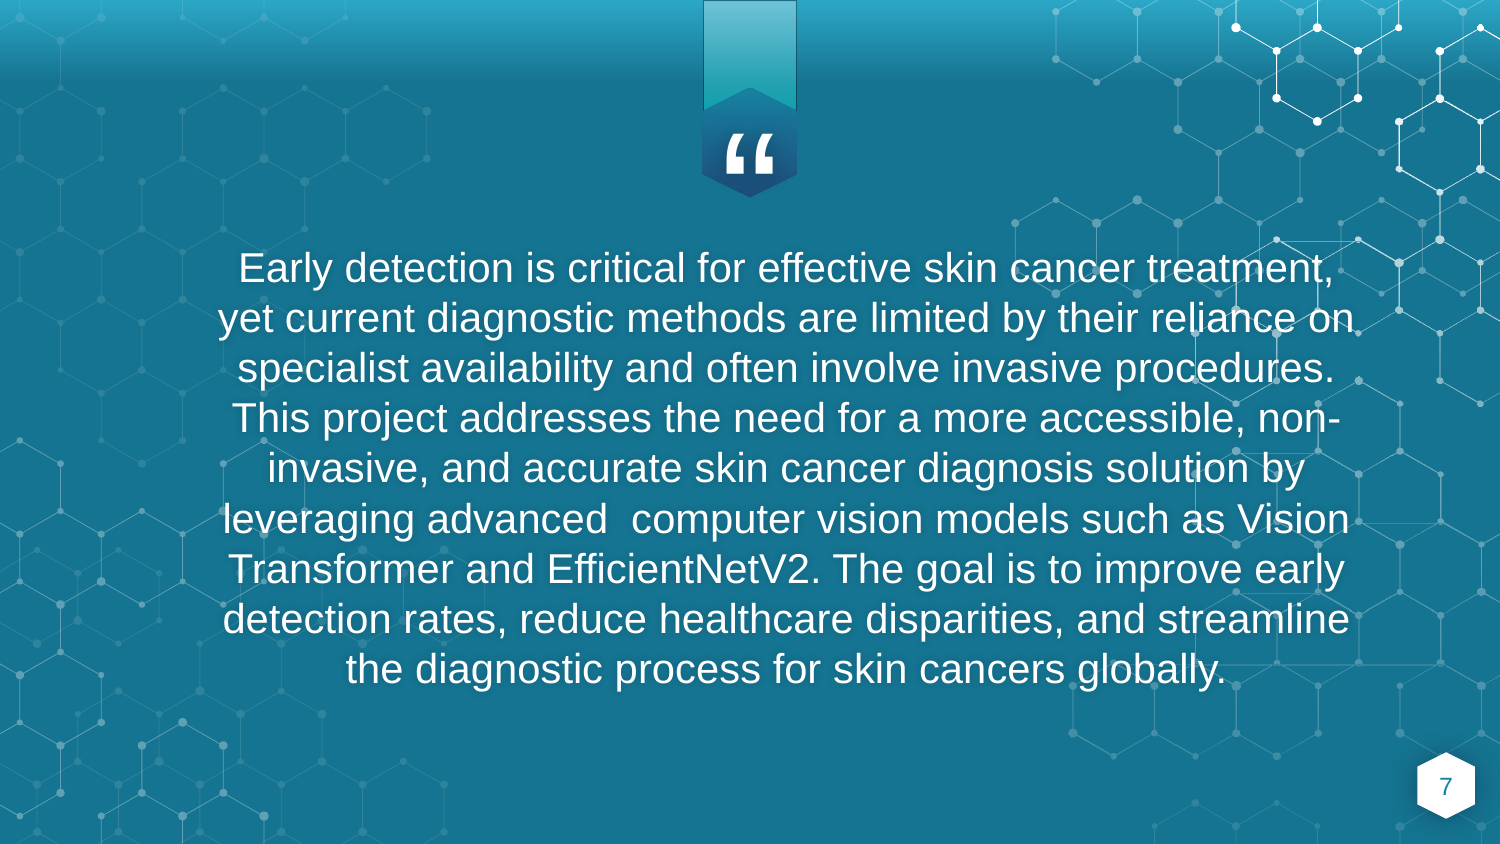

Early detection is critical for effective skin cancer treatment, yet current diagnostic methods are limited by their reliance on specialist availability and often involve invasive procedures. This project addresses the need for a more accessible, non-invasive, and accurate skin cancer diagnosis solution by leveraging advanced  computer vision models such as Vision Transformer and EfficientNetV2. The goal is to improve early detection rates, reduce healthcare disparities, and streamline the diagnostic process for skin cancers globally.
7